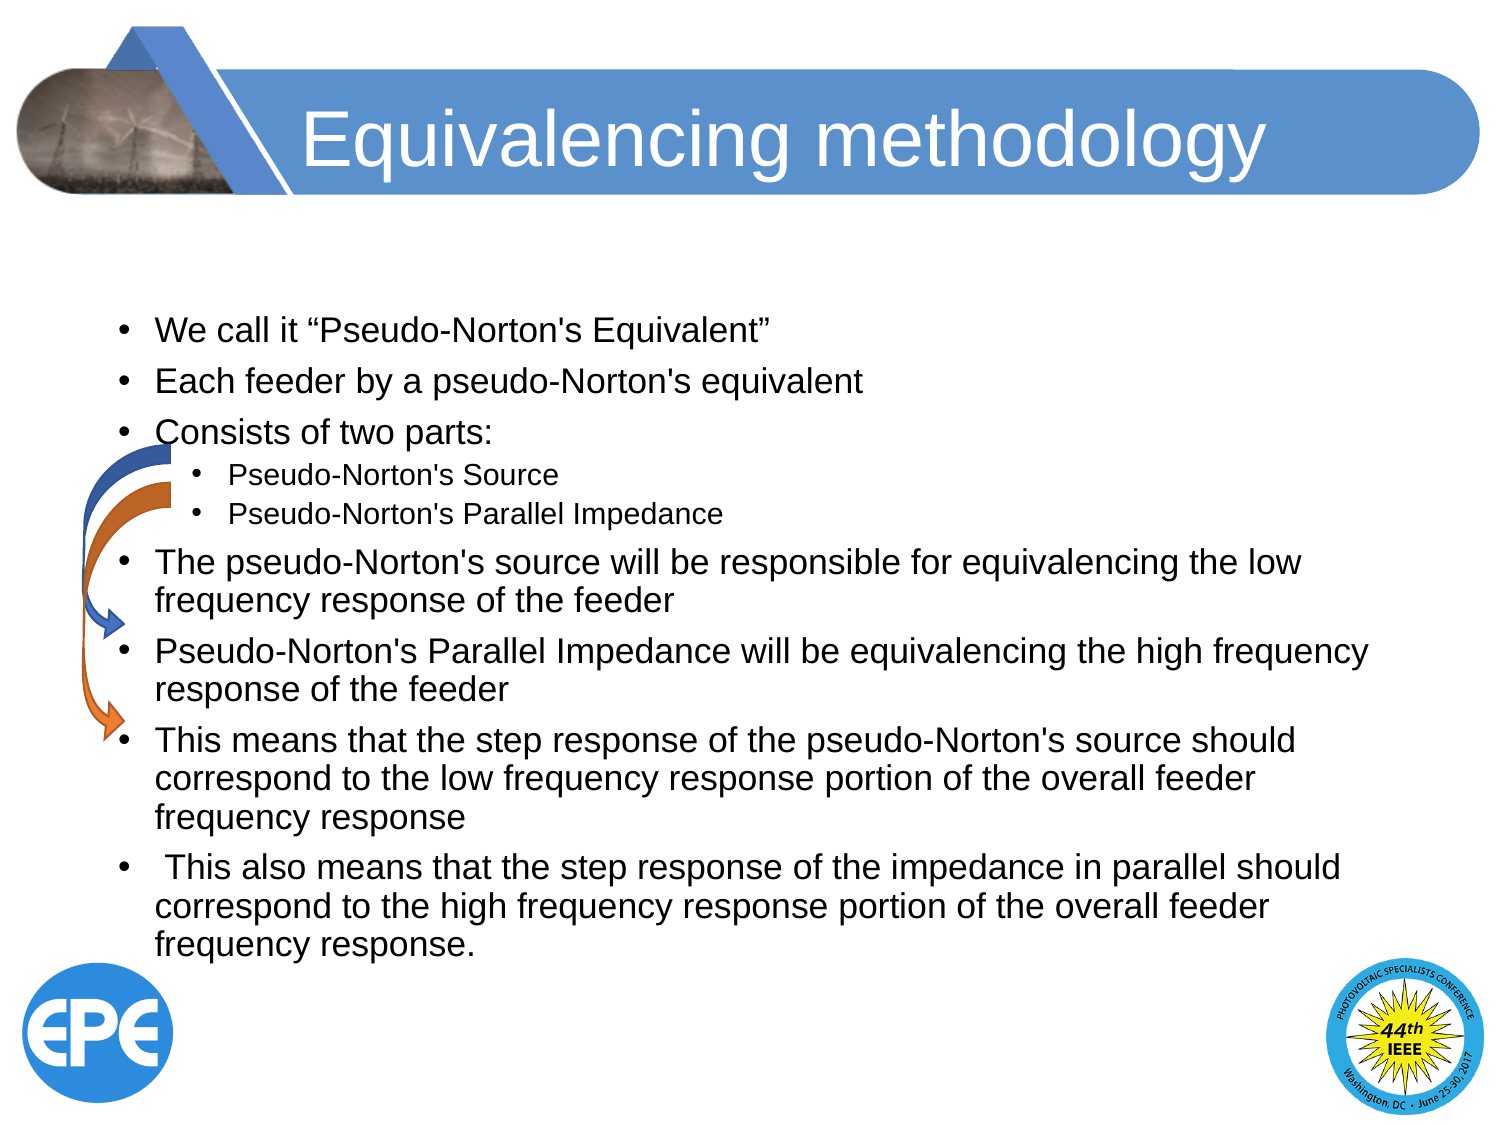

Equivalencing methodology
We call it “Pseudo-Norton's Equivalent”
Each feeder by a pseudo-Norton's equivalent
Consists of two parts:
Pseudo-Norton's Source
Pseudo-Norton's Parallel Impedance
The pseudo-Norton's source will be responsible for equivalencing the low frequency response of the feeder
Pseudo-Norton's Parallel Impedance will be equivalencing the high frequency response of the feeder
This means that the step response of the pseudo-Norton's source should correspond to the low frequency response portion of the overall feeder frequency response
 This also means that the step response of the impedance in parallel should correspond to the high frequency response portion of the overall feeder frequency response.